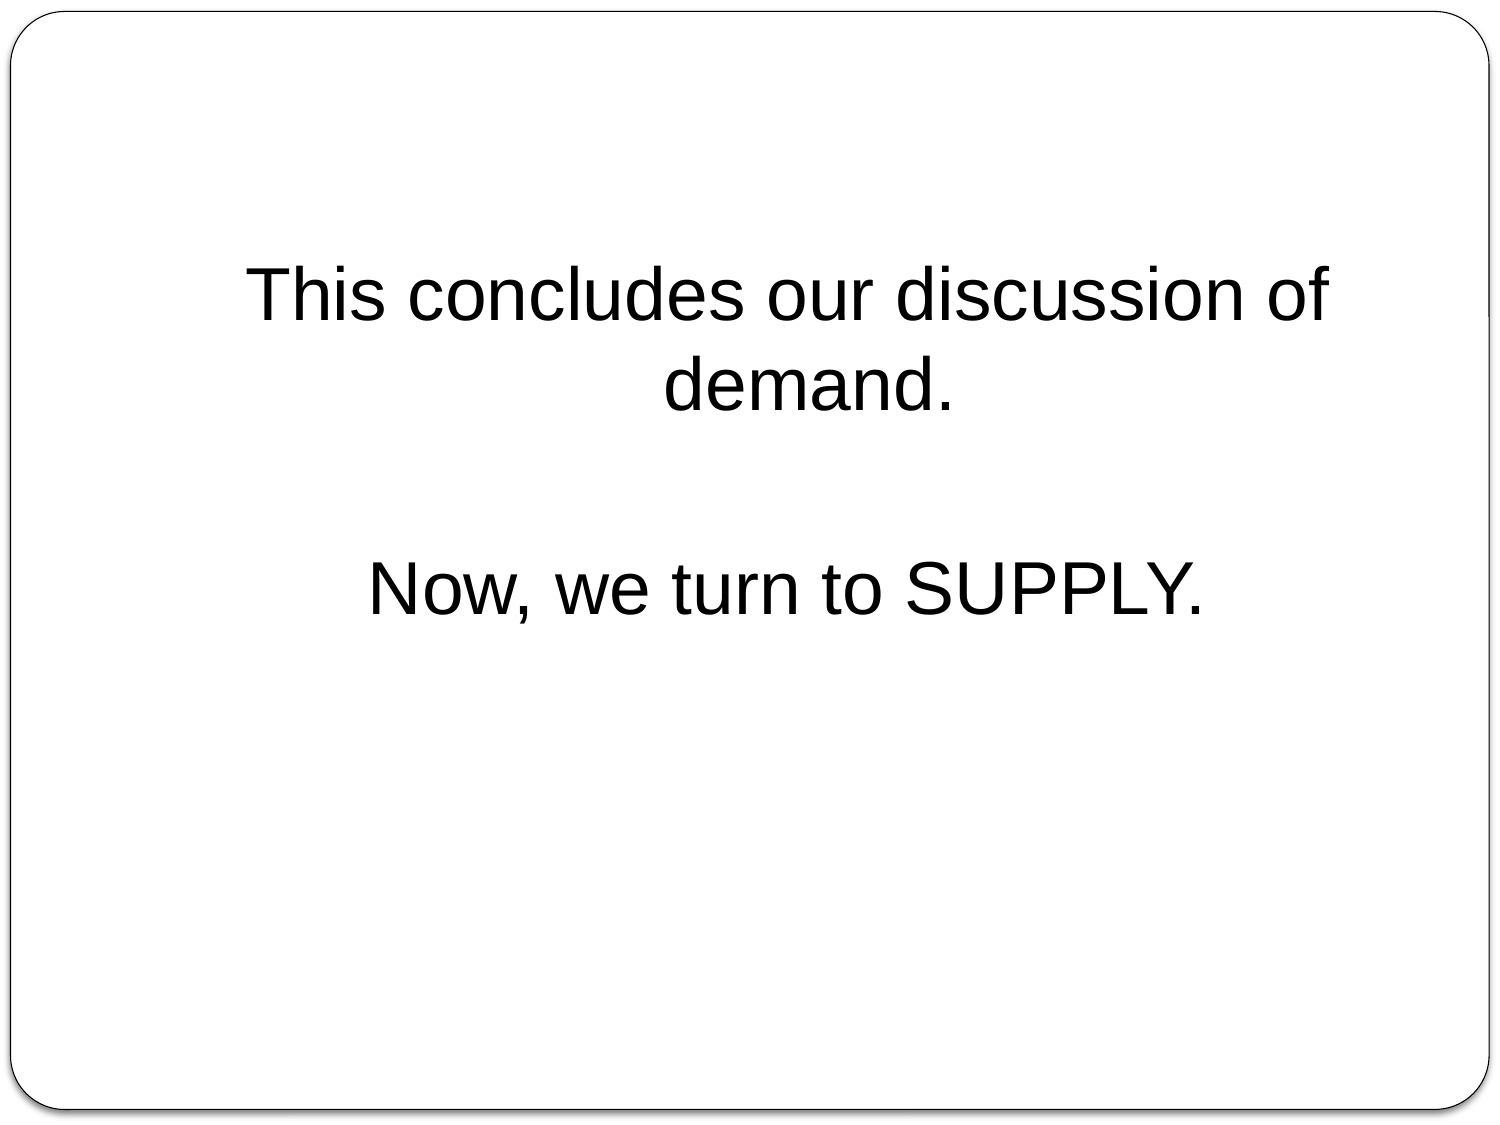

#
This concludes our discussion of demand.

Now, we turn to SUPPLY.